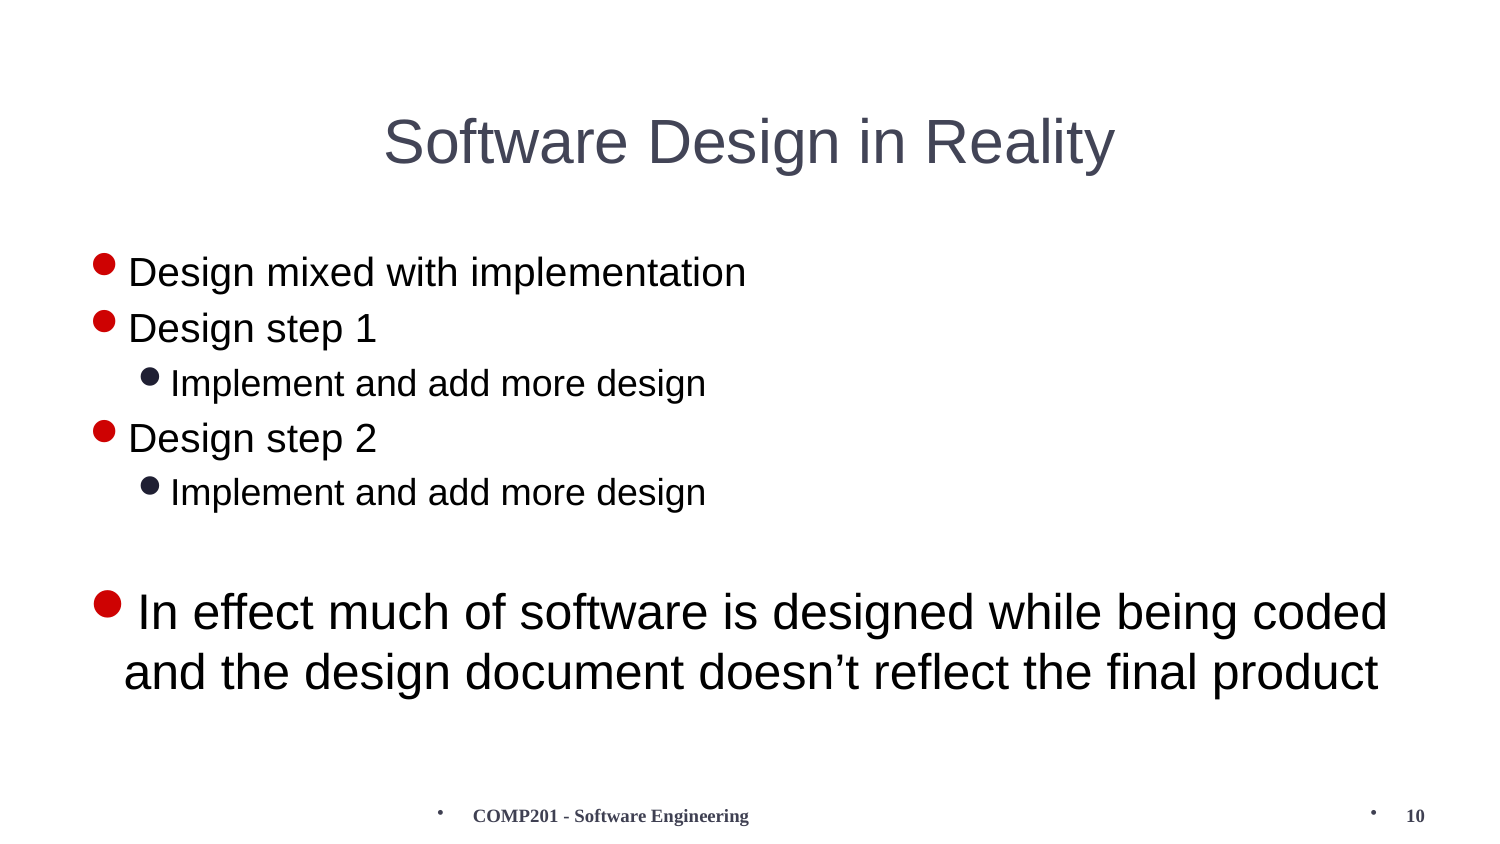

# Software Design in Reality
Design mixed with implementation
Design step 1
Implement and add more design
Design step 2
Implement and add more design

In effect much of software is designed while being coded and the design document doesn’t reflect the final product

COMP201 - Software Engineering
10